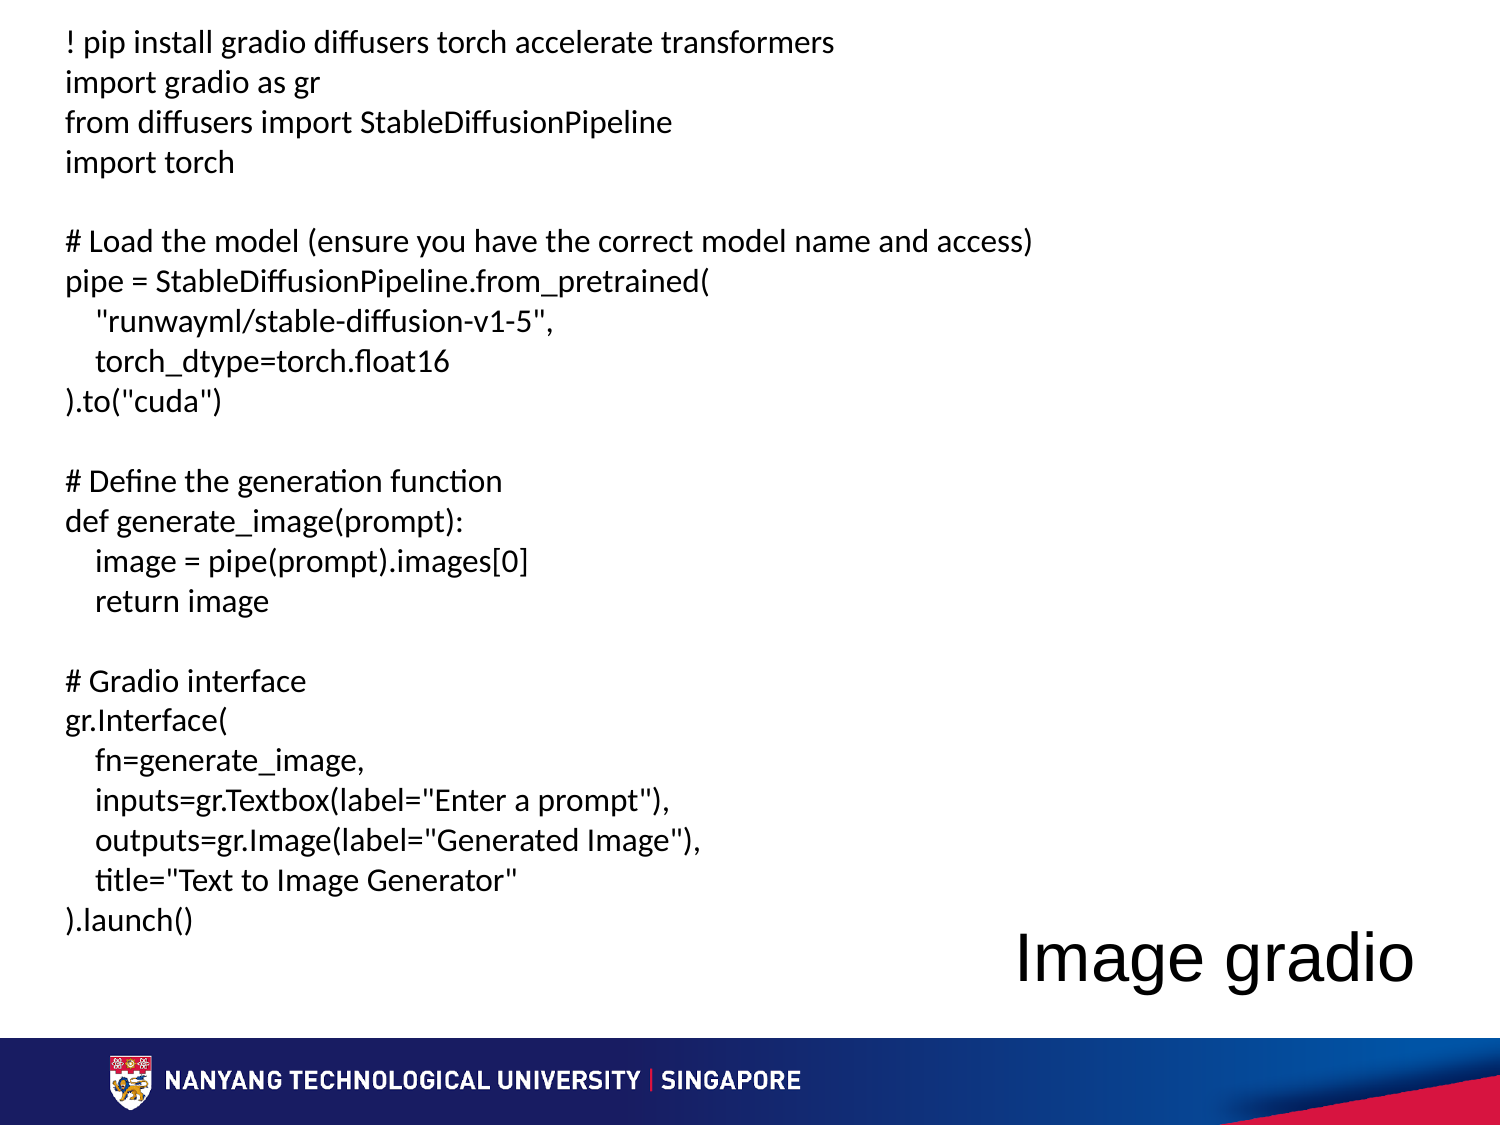

! pip install gradio diffusers torch accelerate transformers
import gradio as gr
from diffusers import StableDiffusionPipeline
import torch

# Load the model (ensure you have the correct model name and access)
pipe = StableDiffusionPipeline.from_pretrained(
    "runwayml/stable-diffusion-v1-5",
    torch_dtype=torch.float16
).to("cuda")

# Define the generation function
def generate_image(prompt):
    image = pipe(prompt).images[0]
    return image

# Gradio interface
gr.Interface(
    fn=generate_image,
    inputs=gr.Textbox(label="Enter a prompt"),
    outputs=gr.Image(label="Generated Image"),
    title="Text to Image Generator"
).launch()
# Image gradio